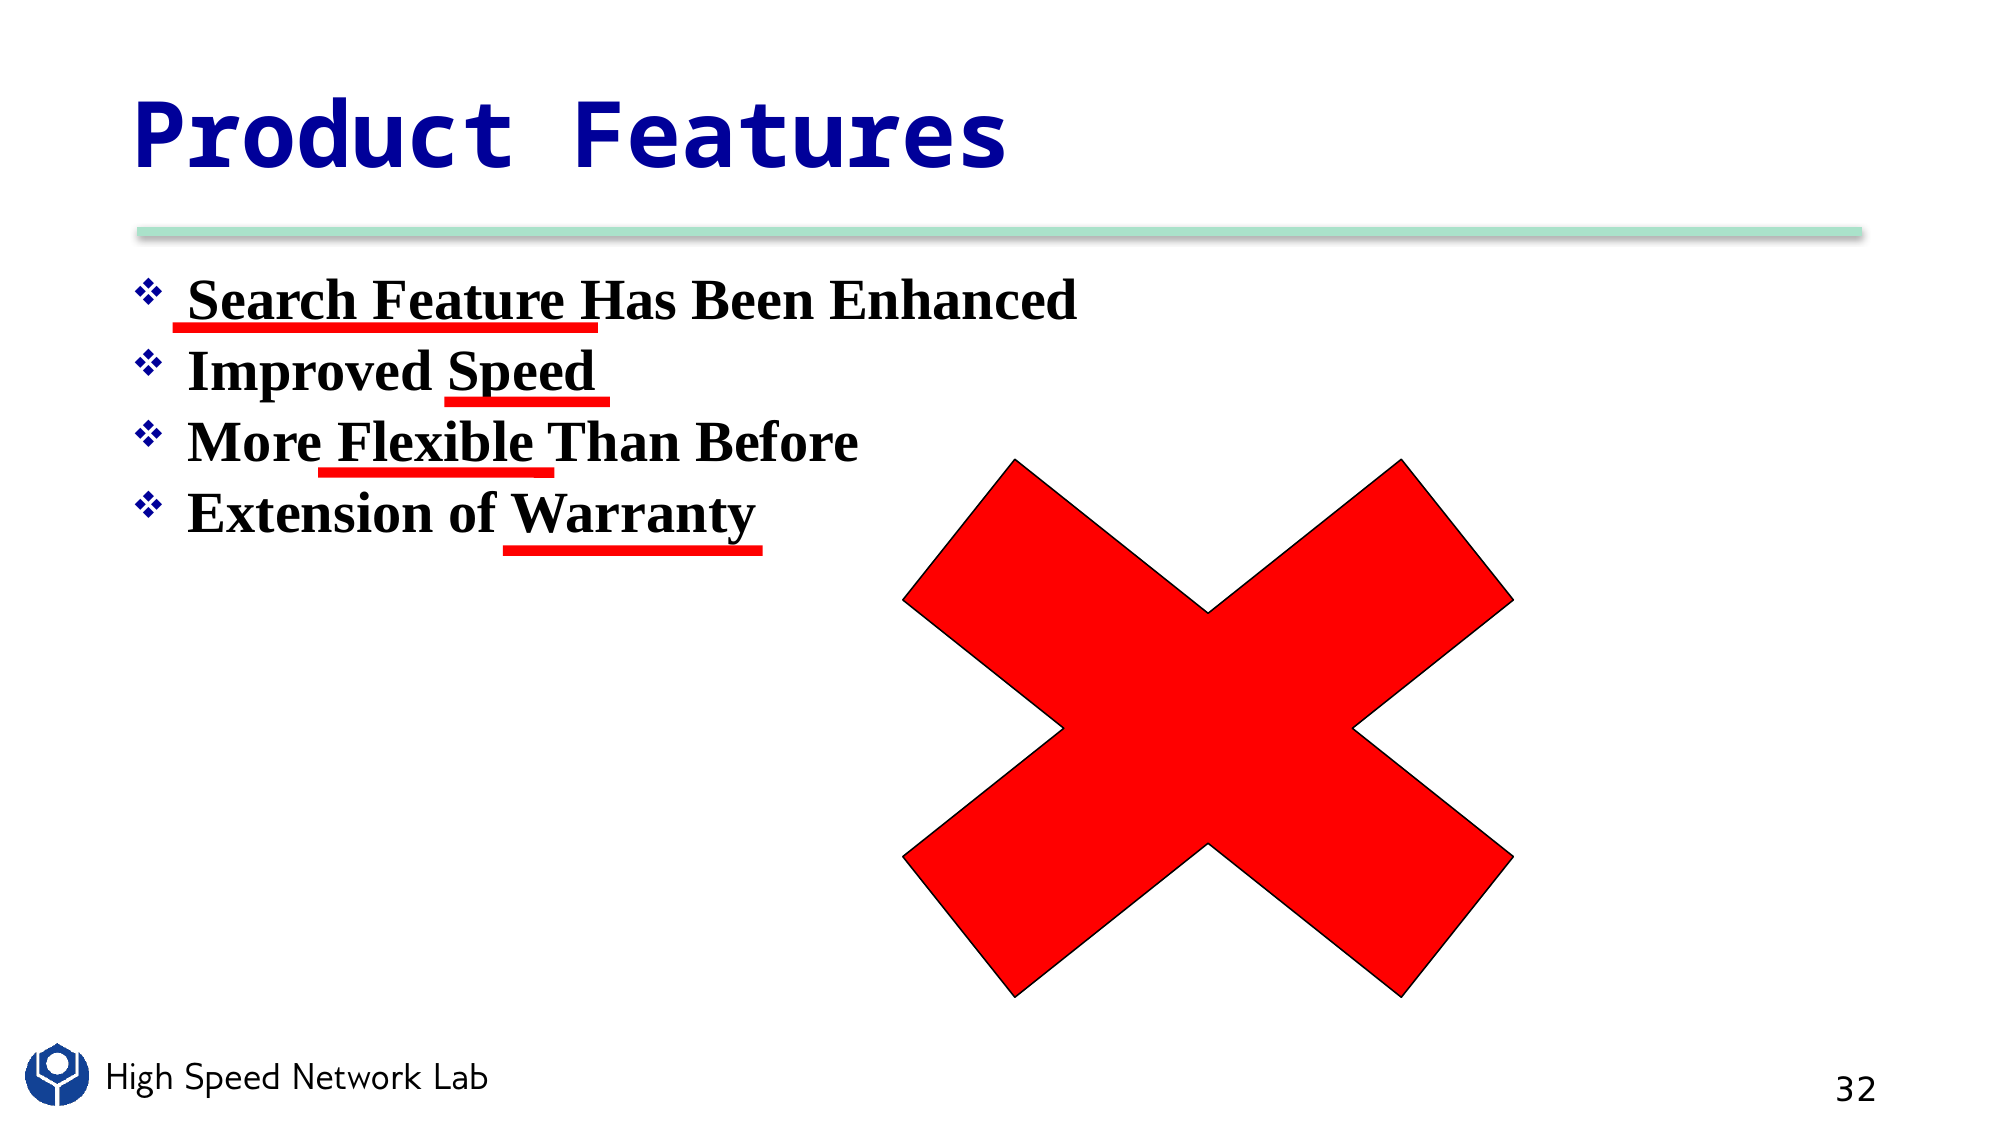

# Product Features
Search Feature Has Been Enhanced
Improved Speed
More Flexible Than Before
Extension of Warranty

32